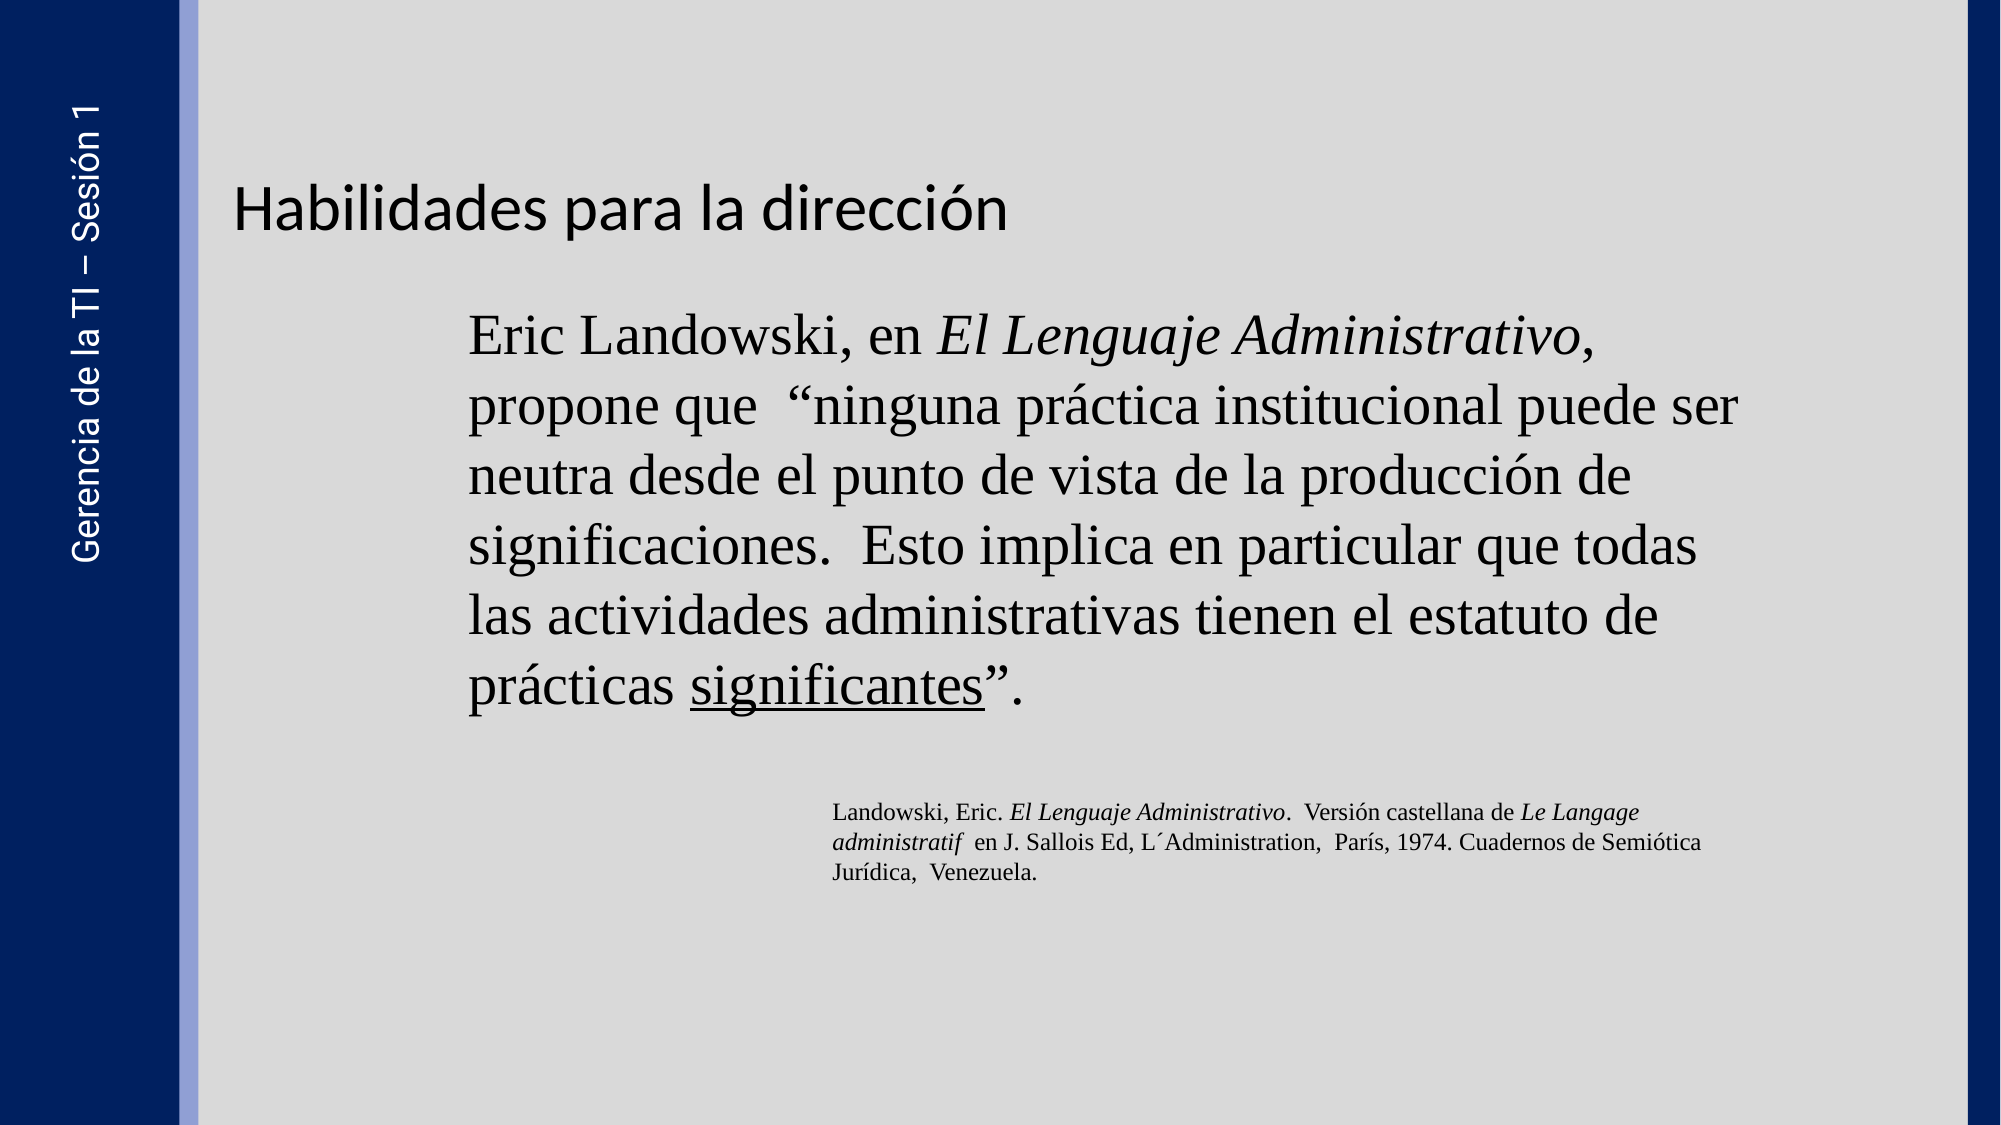

Habilidades para la dirección
Eric Landowski, en El Lenguaje Administrativo,  propone que  “ninguna práctica institucional puede ser neutra desde el punto de vista de la producción de significaciones.  Esto implica en particular que todas las actividades administrativas tienen el estatuto de prácticas significantes”.
Gerencia de la TI – Sesión 1
Landowski, Eric. El Lenguaje Administrativo.  Versión castellana de Le Langage administratif  en J. Sallois Ed, L´Administration,  París, 1974. Cuadernos de Semiótica Jurídica,  Venezuela.